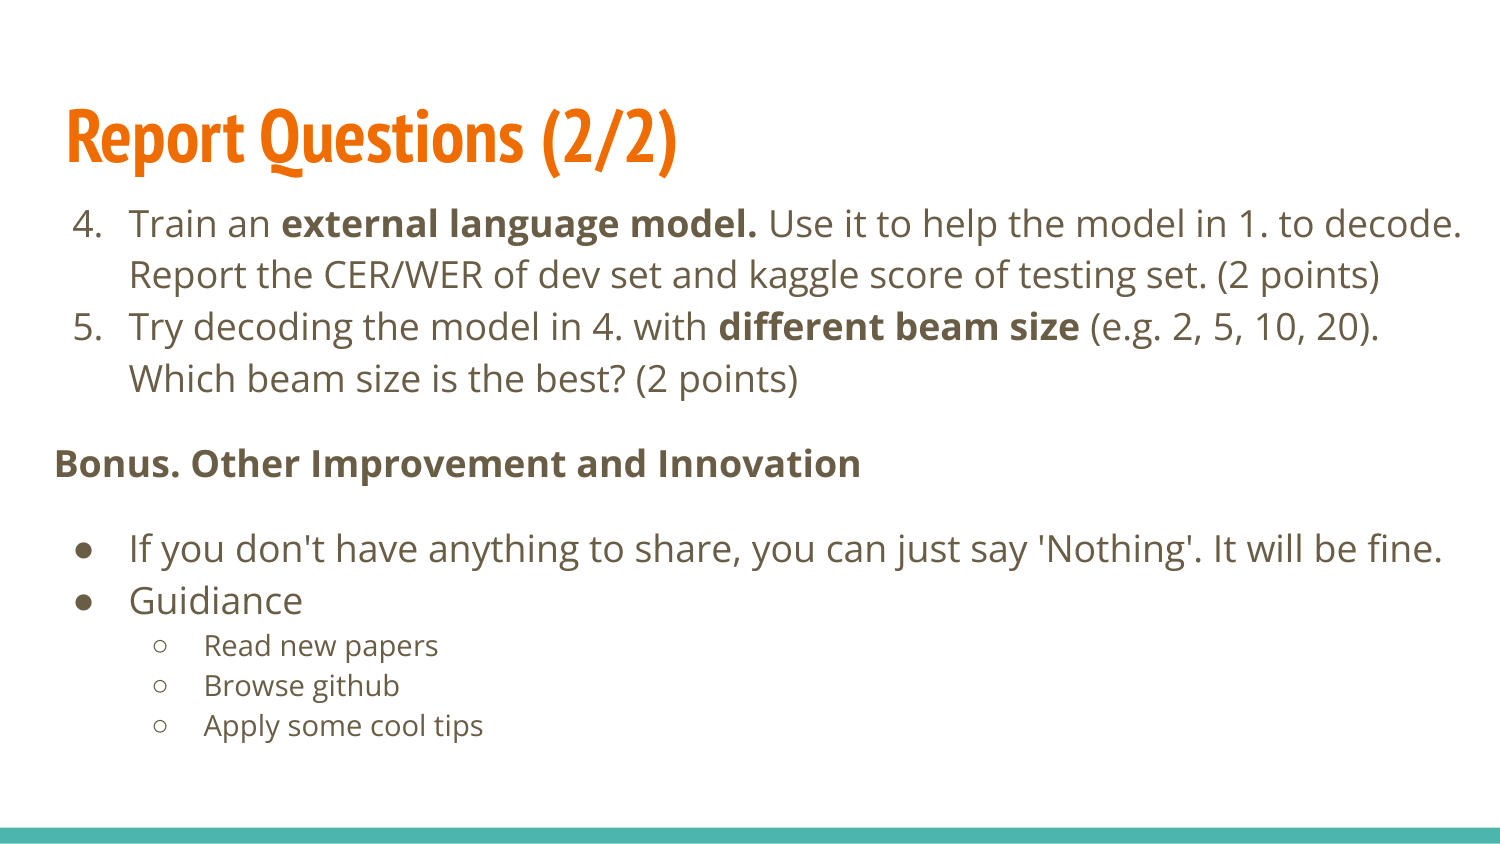

# Report Questions (2/2)
Train an external language model. Use it to help the model in 1. to decode. Report the CER/WER of dev set and kaggle score of testing set. (2 points)
Try decoding the model in 4. with different beam size (e.g. 2, 5, 10, 20). Which beam size is the best? (2 points)
Bonus. Other Improvement and Innovation
If you don't have anything to share, you can just say 'Nothing'. It will be fine.
Guidiance
Read new papers
Browse github
Apply some cool tips